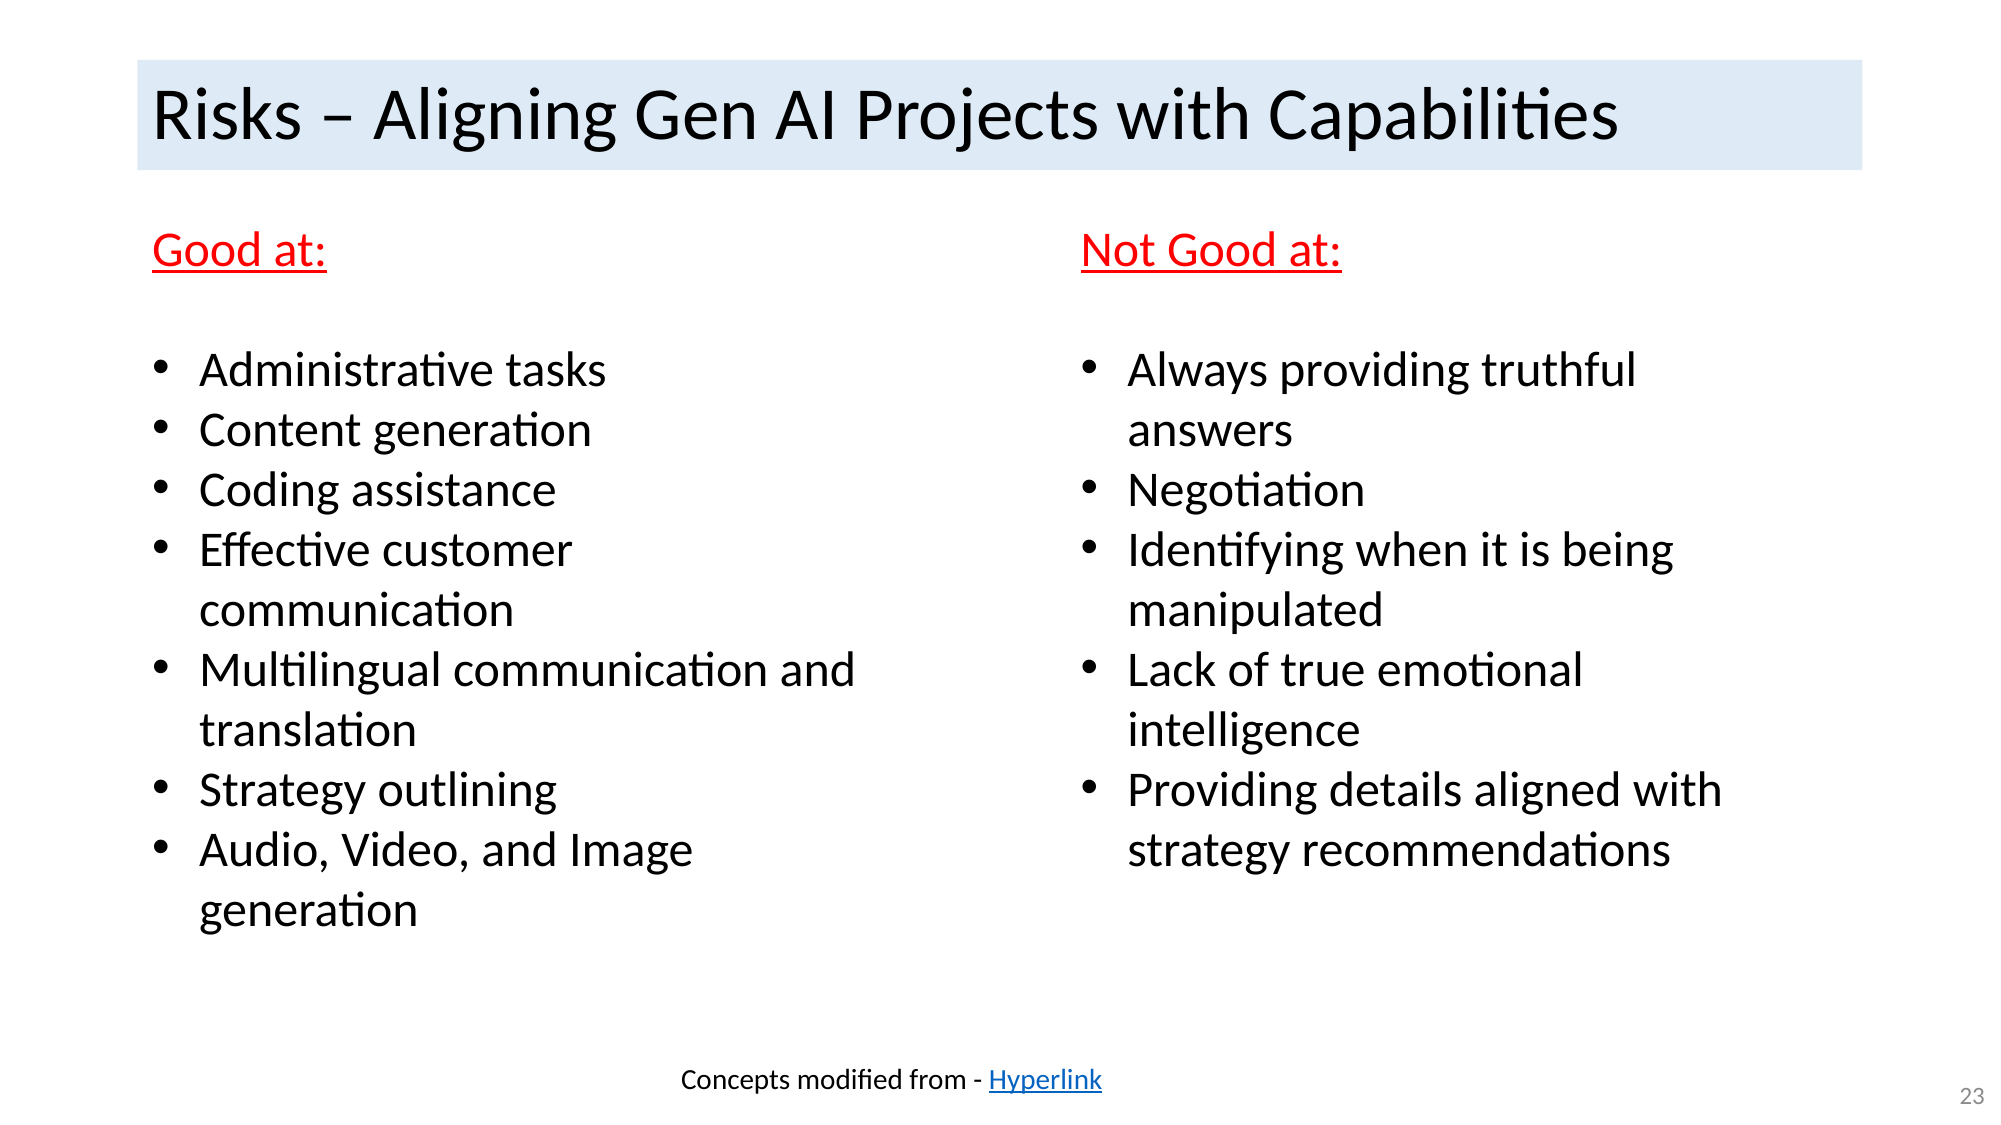

# Risks – Aligning Gen AI Projects with Capabilities
Good at:

Administrative tasks
Content generation
Coding assistance
Effective customer communication
Multilingual communication and translation
Strategy outlining
Audio, Video, and Image generation
Not Good at:

Always providing truthful answers
Negotiation
Identifying when it is being manipulated
Lack of true emotional intelligence
Providing details aligned with strategy recommendations

Concepts modified from - Hyperlink
23